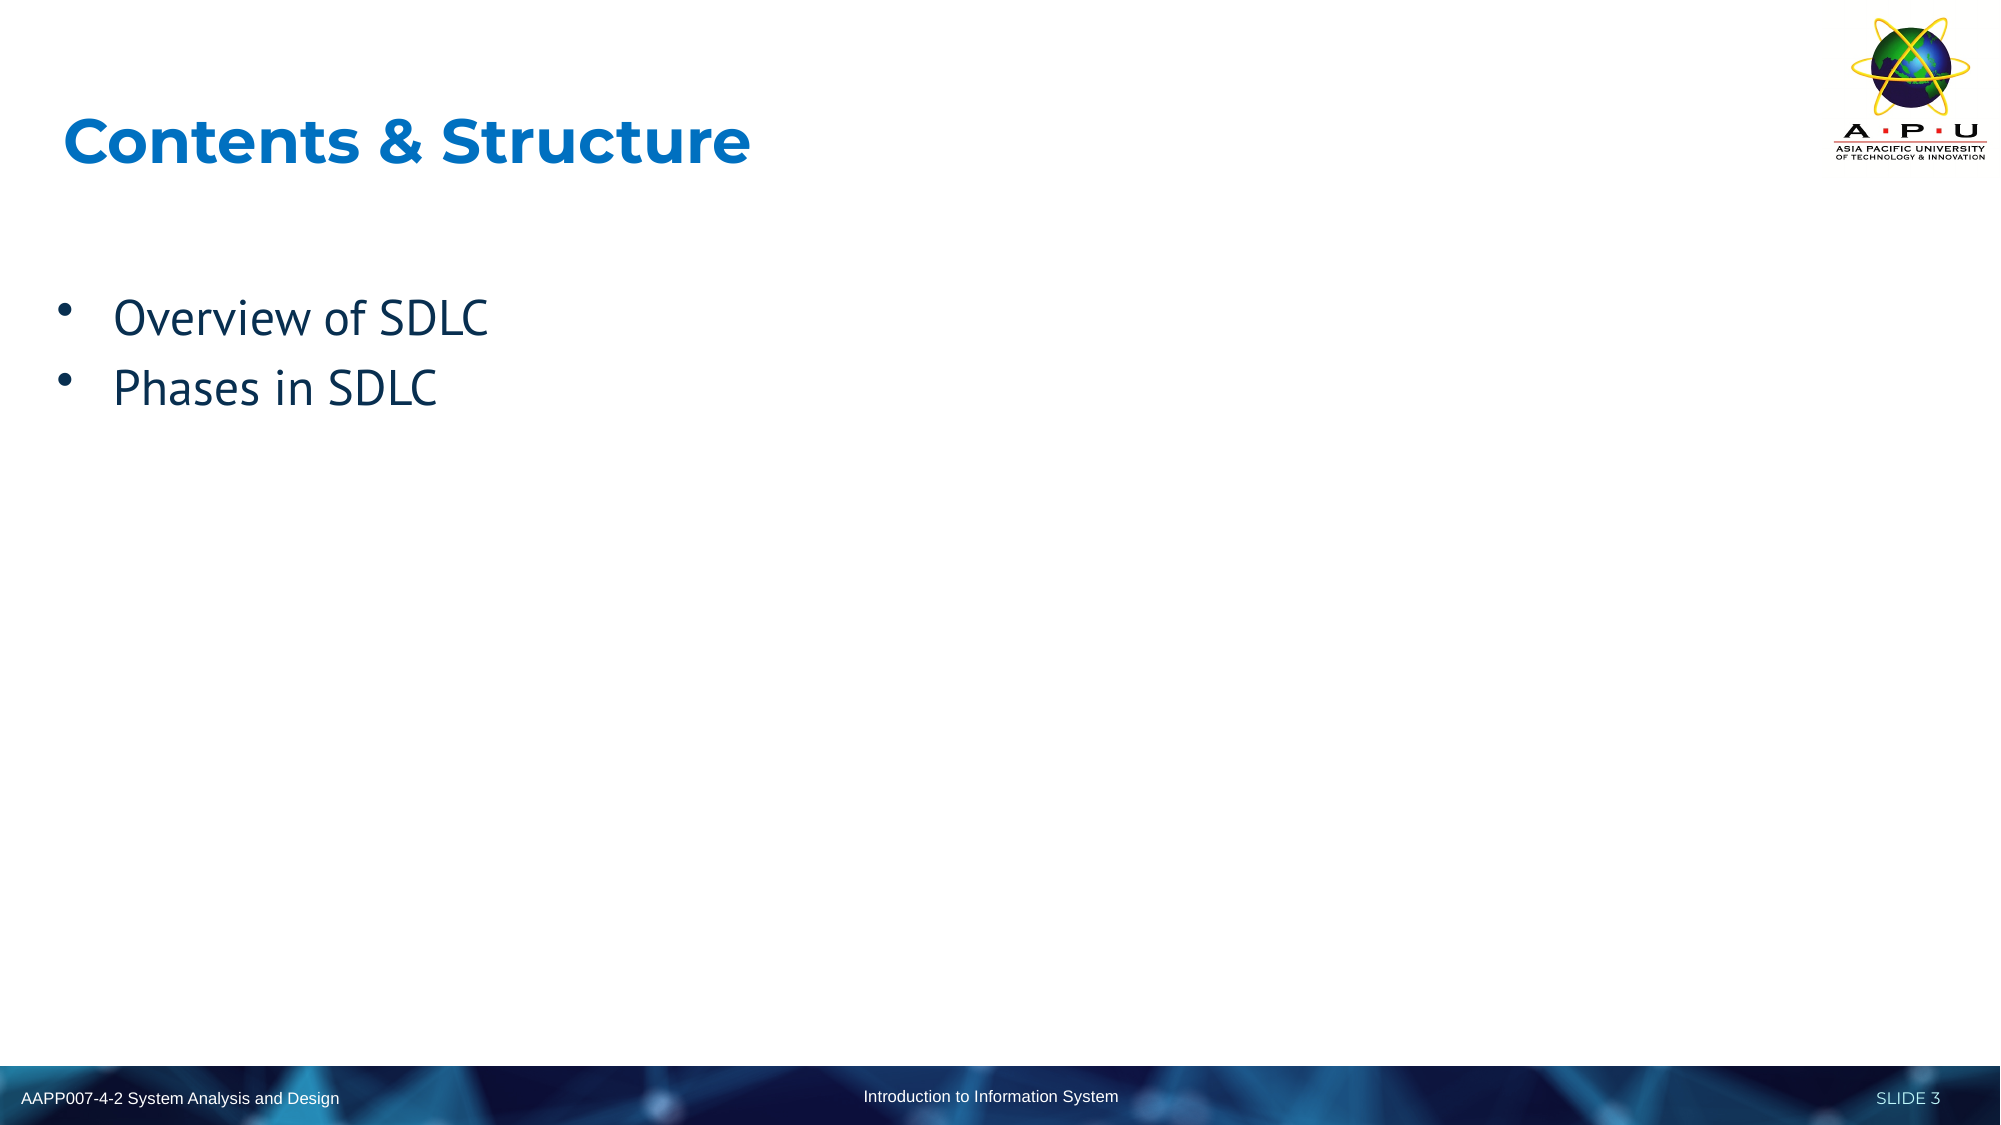

# Contents & Structure
Overview of SDLC
Phases in SDLC